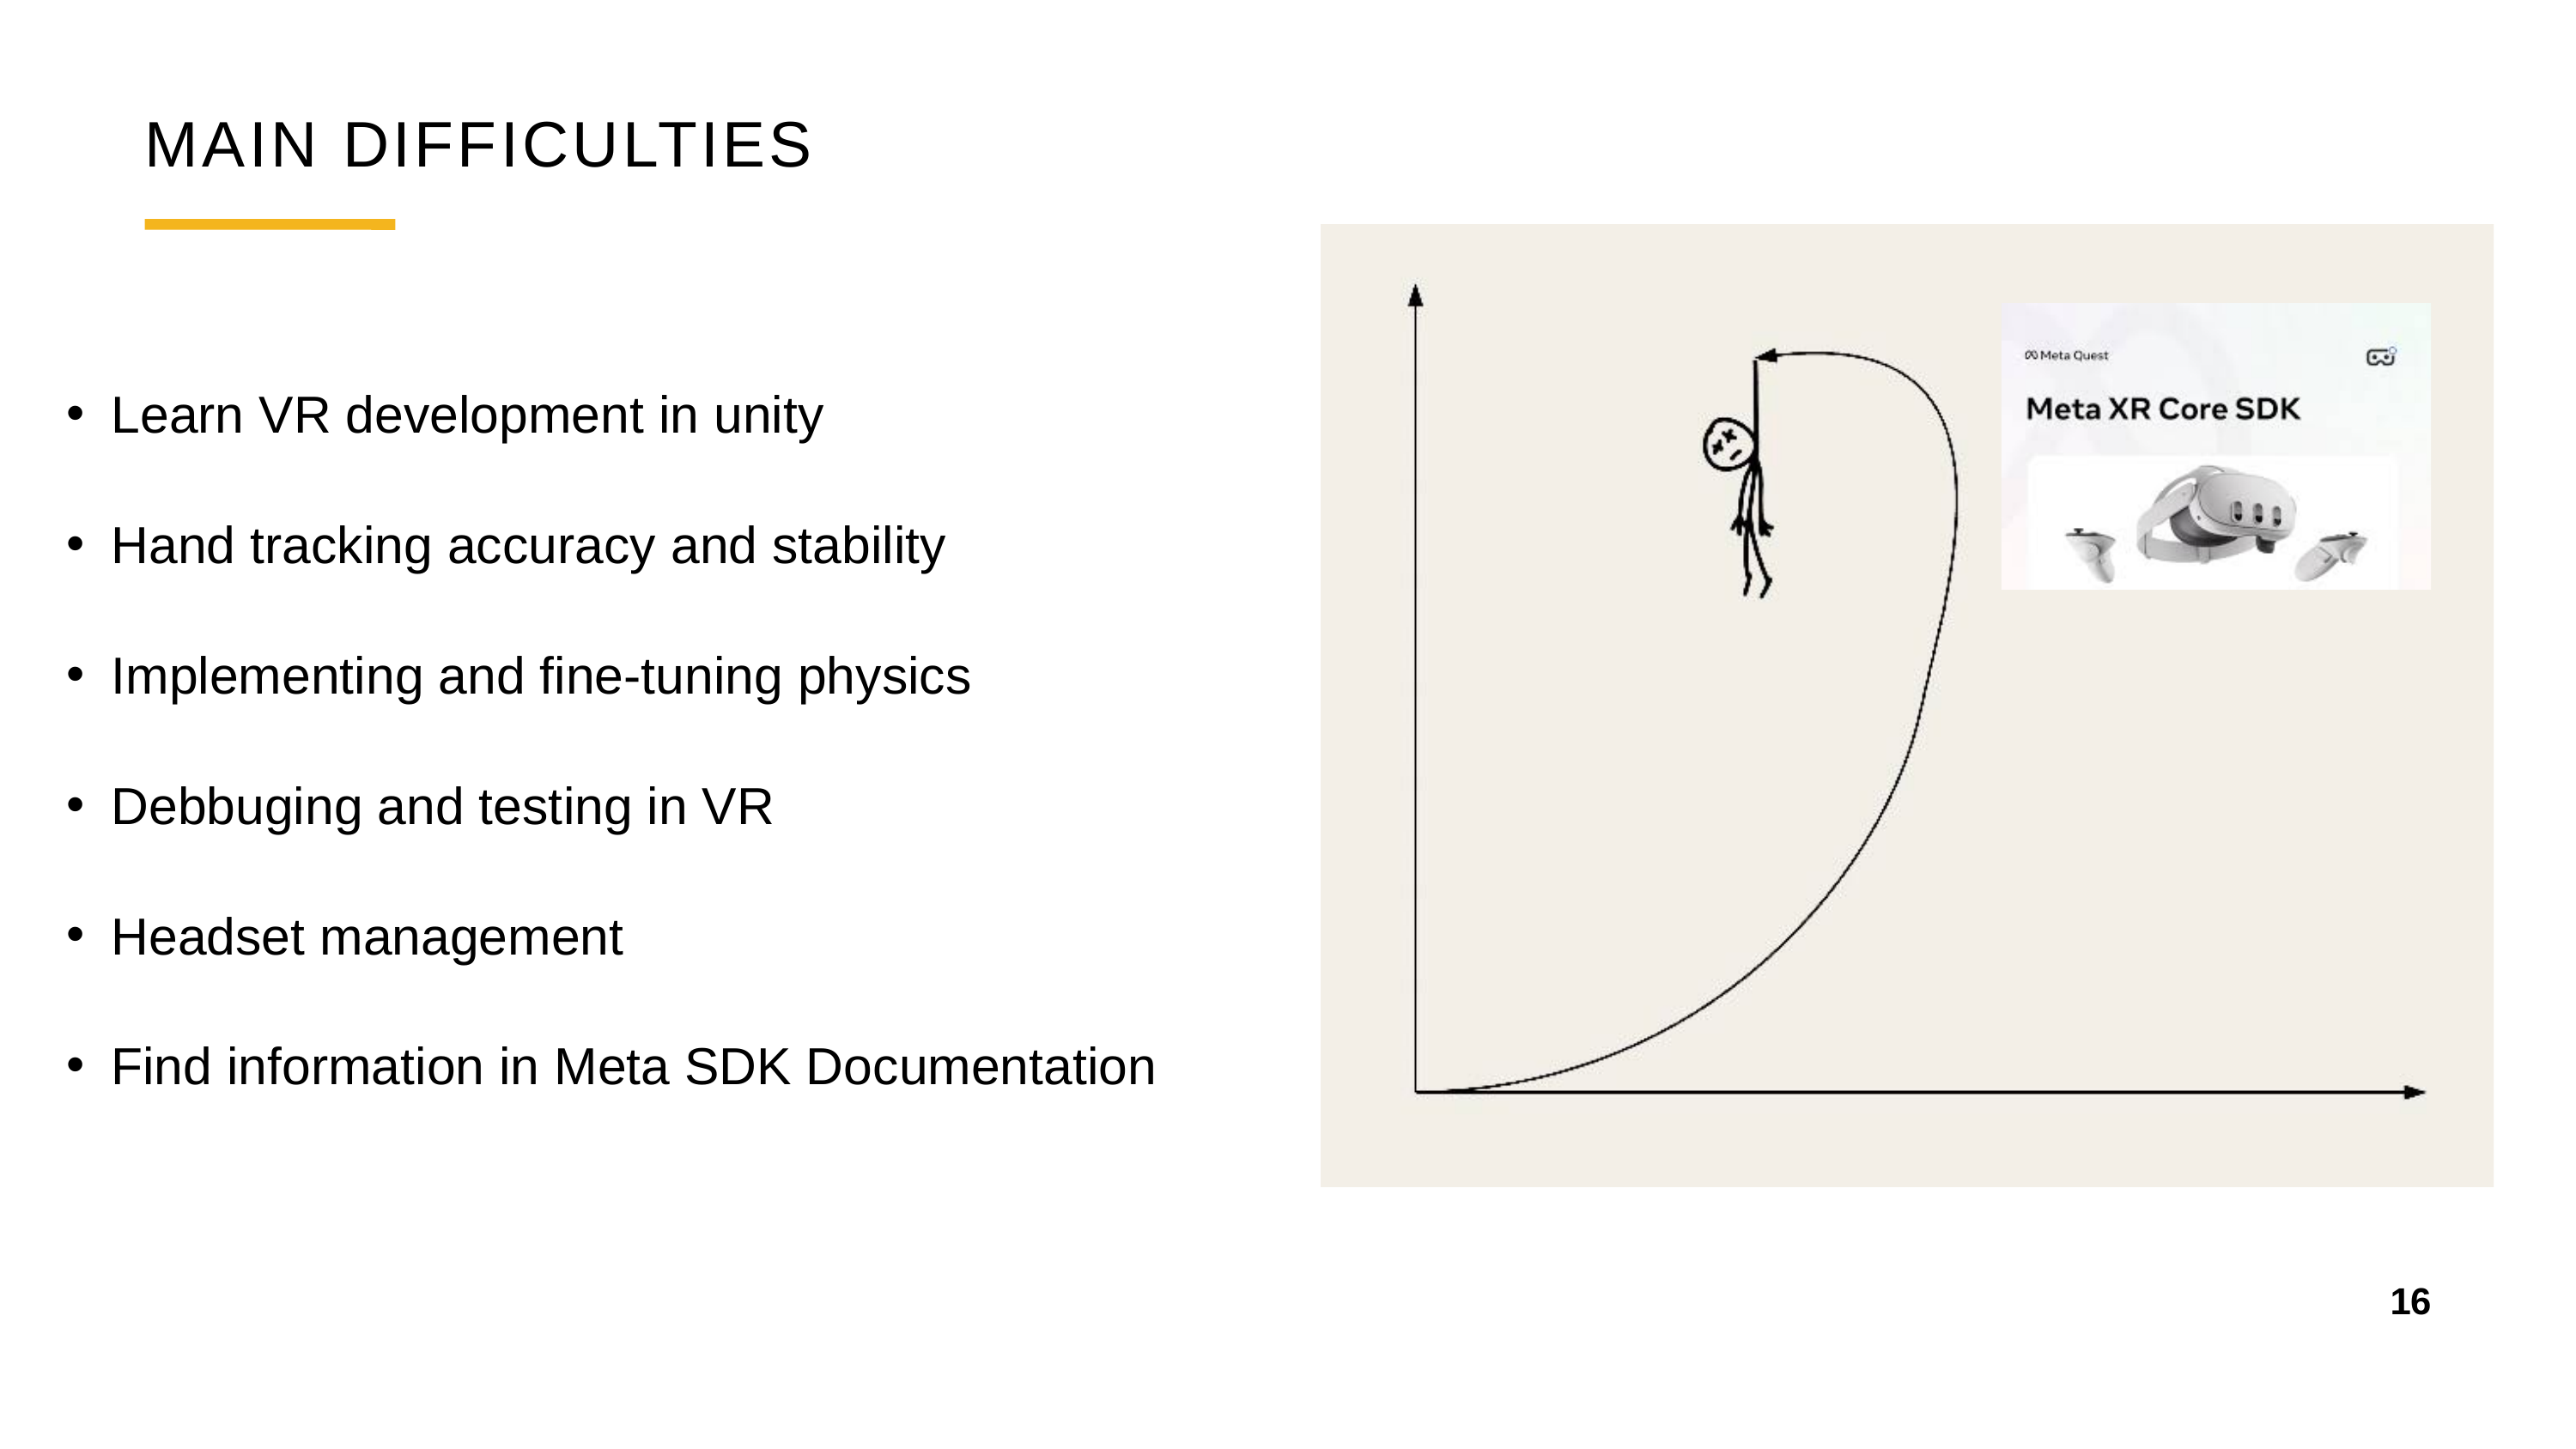

MAIN DIFFICULTIES

Learn VR development in unity
Hand tracking accuracy and stability
Implementing and fine-tuning physics
Debbuging and testing in VR
Headset management
Find information in Meta SDK Documentation
16